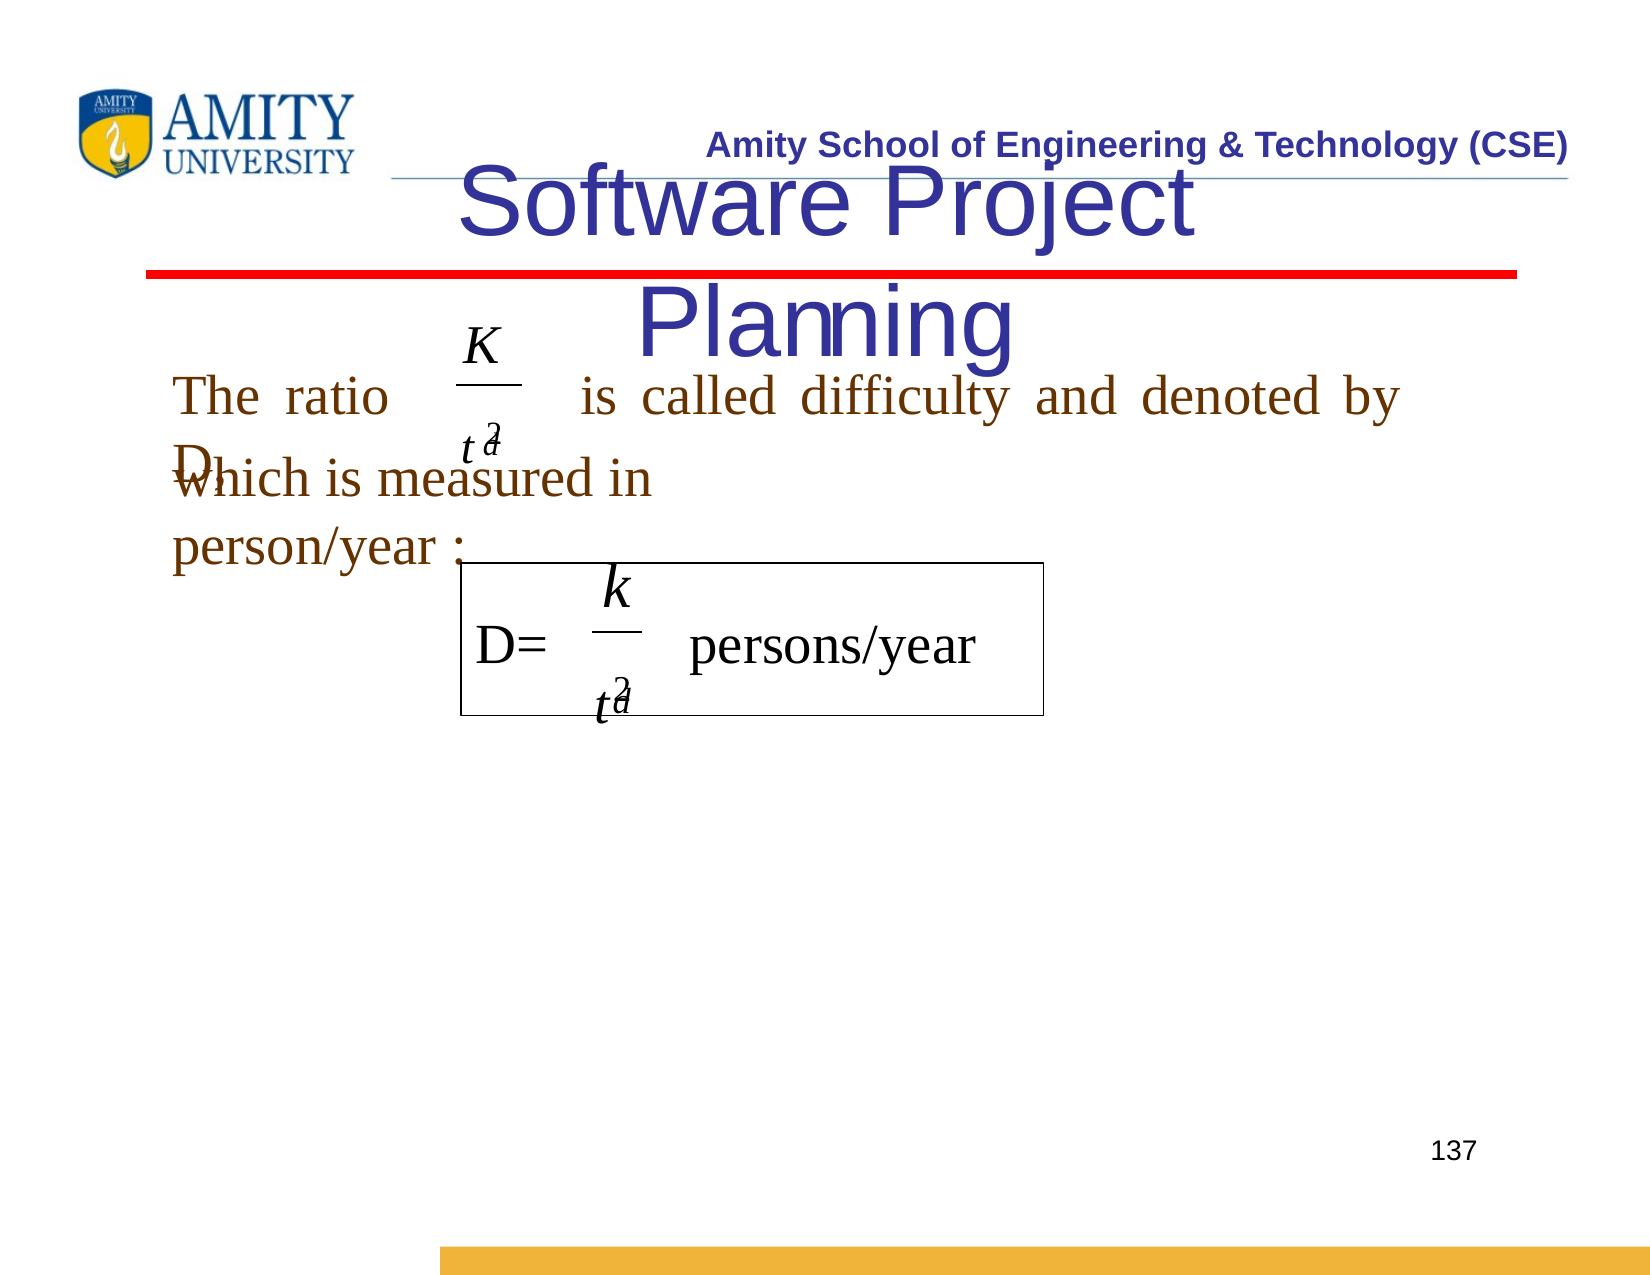

# Software Project Planning

K
The	ratio	is	called	difficulty	and	denoted	by	D,
t 2

d
which is measured in person/year :
k

t2
D=
persons/year

d
137
Software Engineering (3rd ed.), By K.K Aggarwal & Yogesh Singh, Copyright © New Age International Publishers, 2007